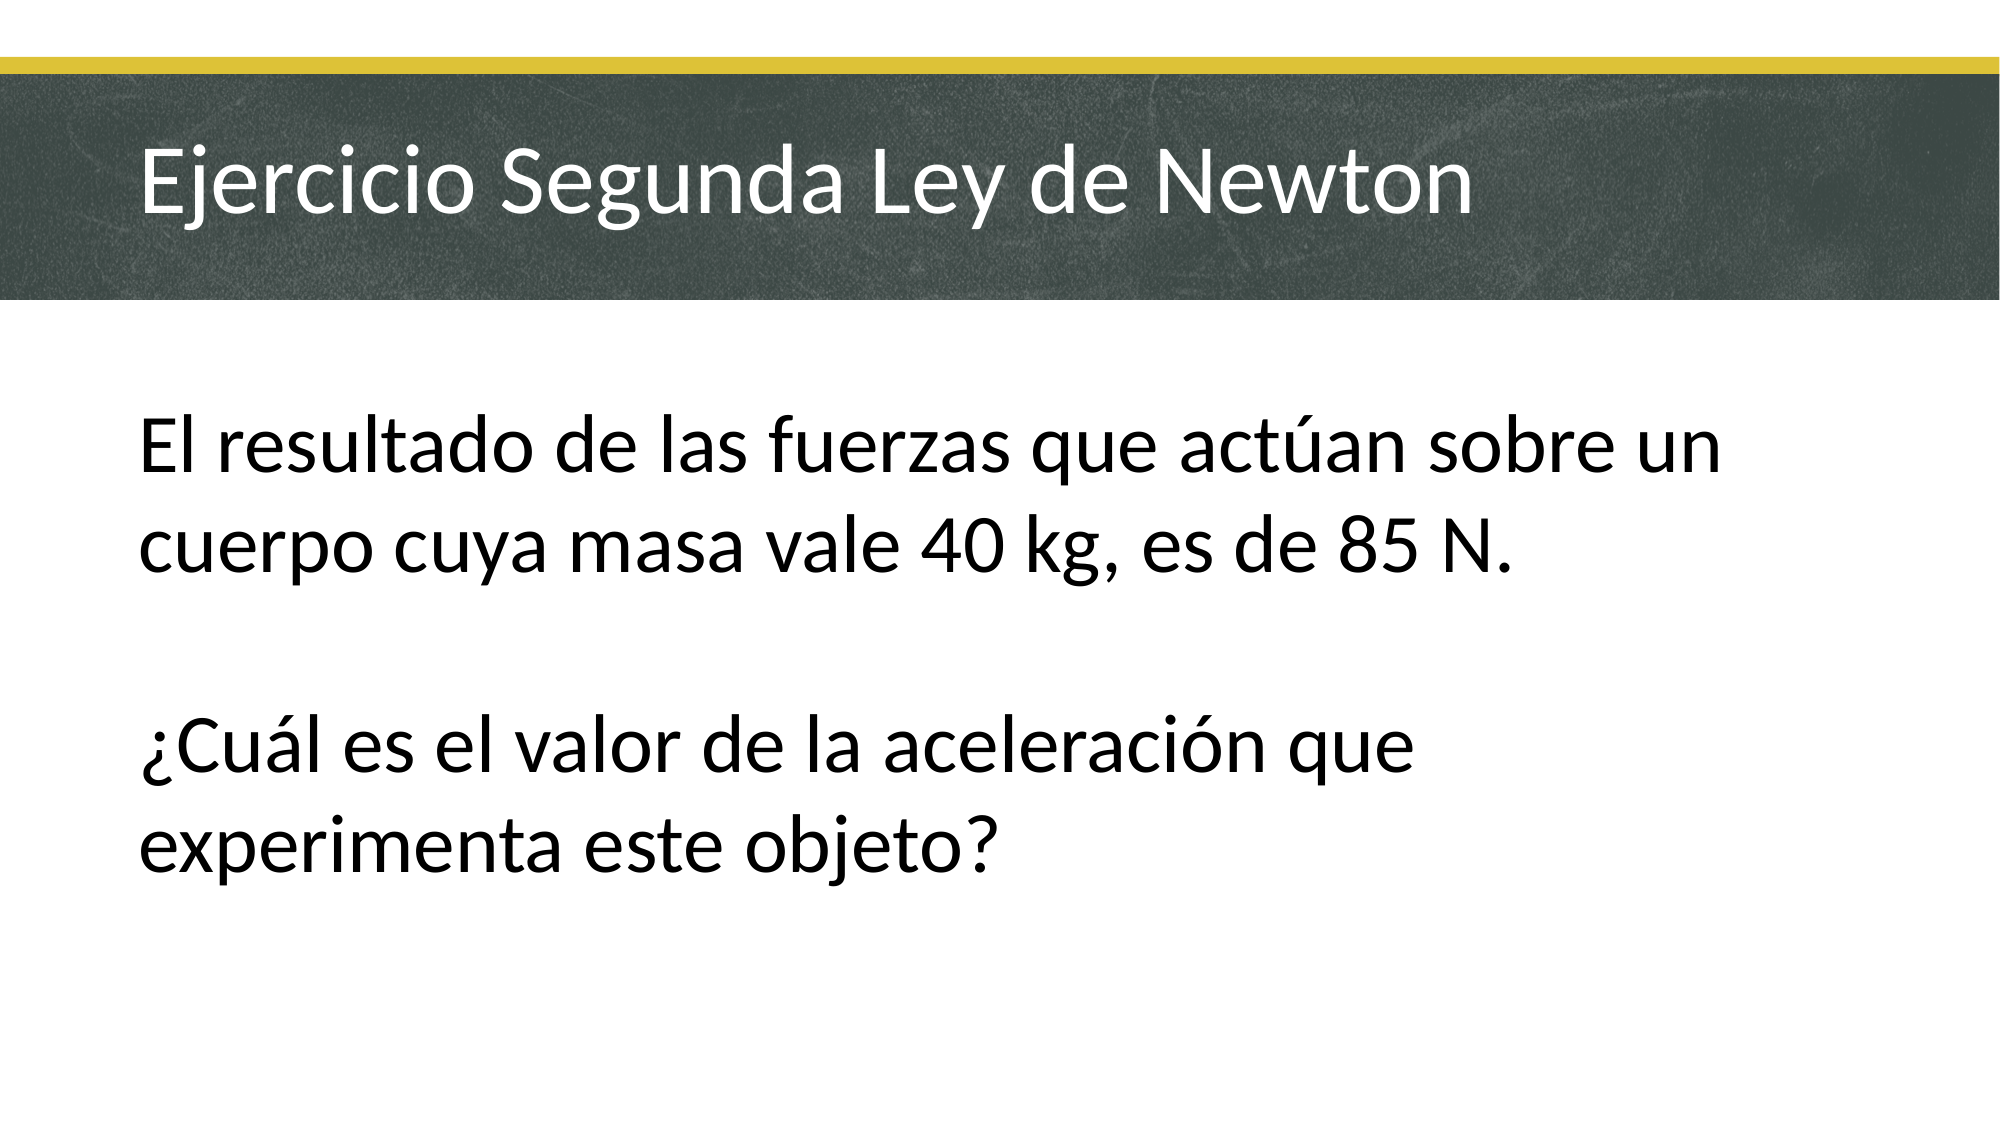

# Ejercicio Segunda Ley de Newton
El resultado de las fuerzas que actúan sobre un cuerpo cuya masa vale 40 kg, es de 85 N.

¿Cuál es el valor de la aceleración que experimenta este objeto?